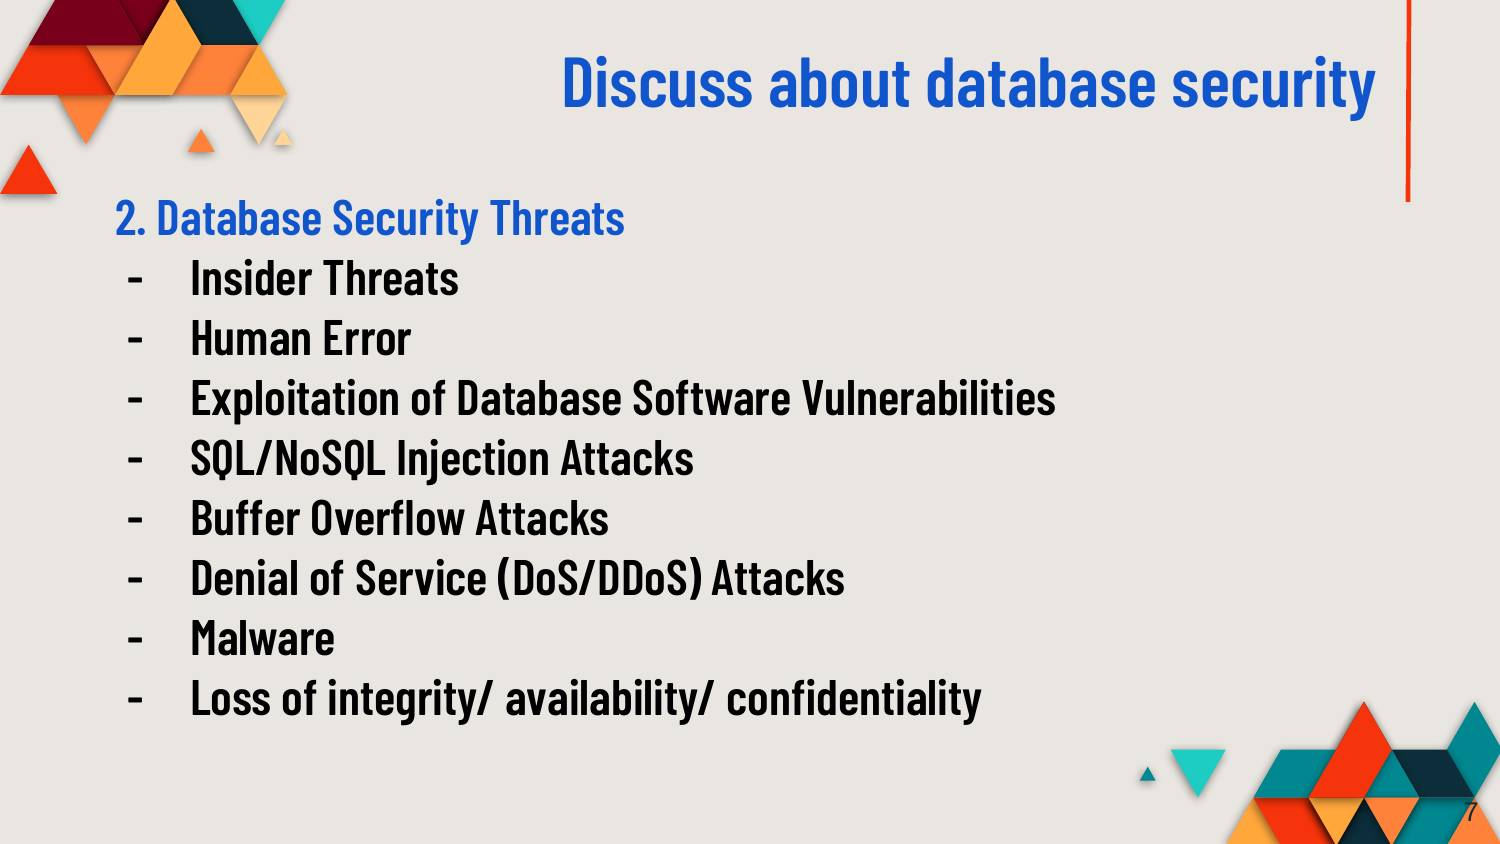

# Discuss about database security
2. Database Security Threats
Insider Threats
Human Error
Exploitation of Database Software Vulnerabilities
SQL/NoSQL Injection Attacks
Buffer Overflow Attacks
Denial of Service (DoS/DDoS) Attacks
Malware
Loss of integrity/ availability/ confidentiality

7